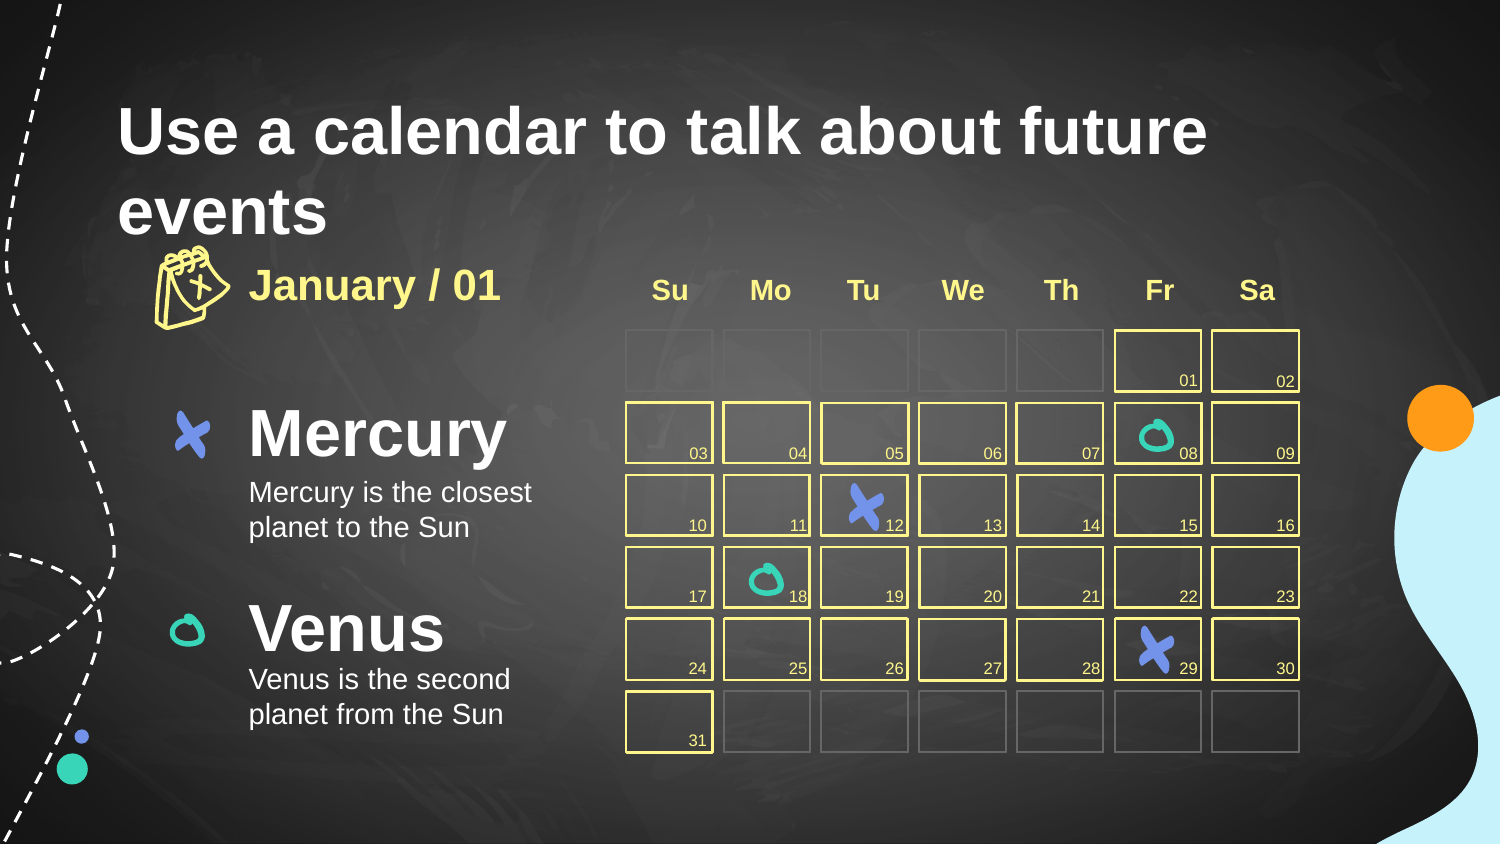

# Use a calendar to talk about future events
January / 01

Su
Mo
Tu
We
Th
Fr
Sa

01
02
Mercury

03
04
05
06
07

08
09
Mercury is the closest planet to the Sun

10
11
12
13
14
15
16

Venus
17
18
19
20
21
22
23

24
25
26
27
28
29
30
Venus is the second planet from the Sun
31